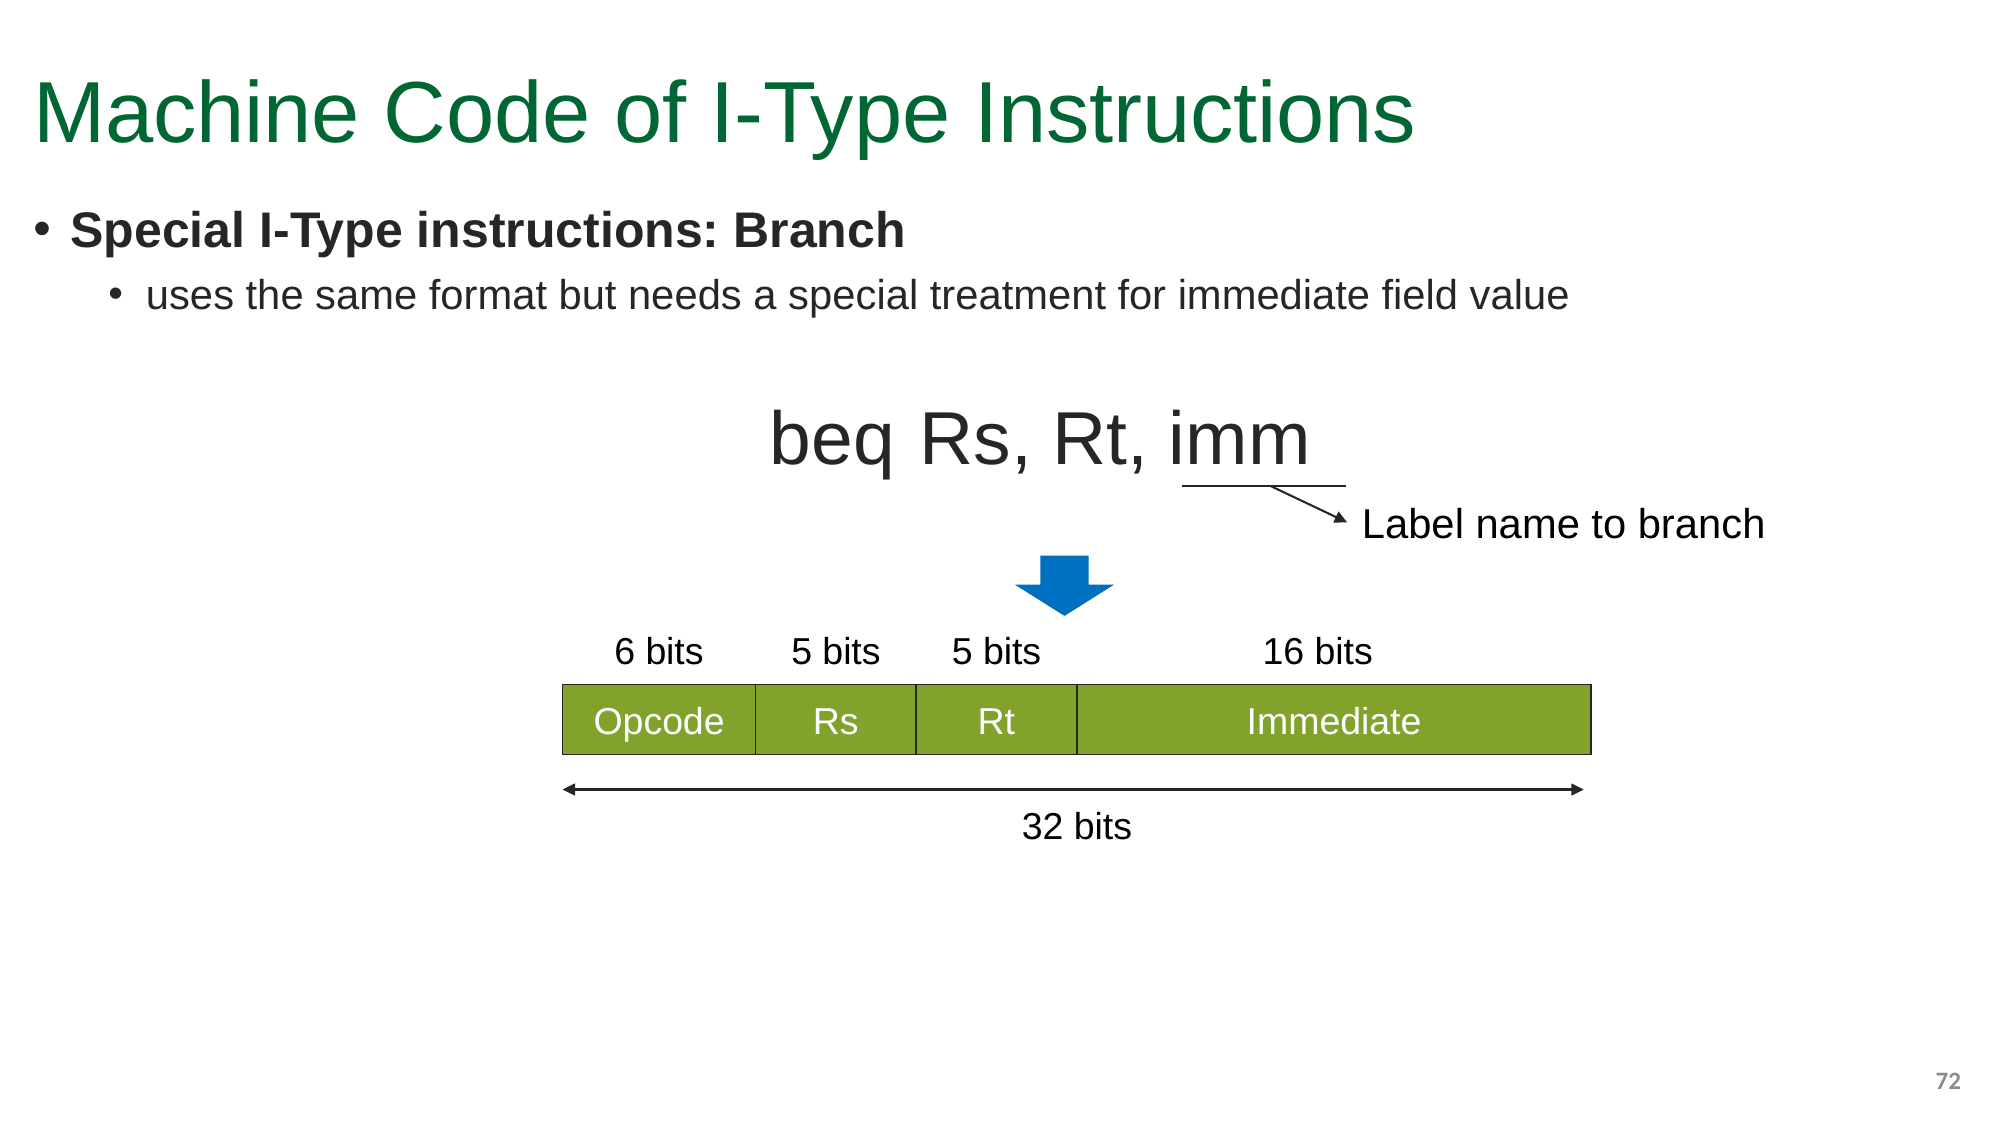

# Machine Code of I-Type Instructions
Special I-Type instructions: Branch
uses the same format but needs a special treatment for immediate field value

beq	Rs, Rt, imm
Label name to branch

6 bits
5 bits
5 bits
16 bits
Opcode
Rs
Rt
Immediate
32 bits
72